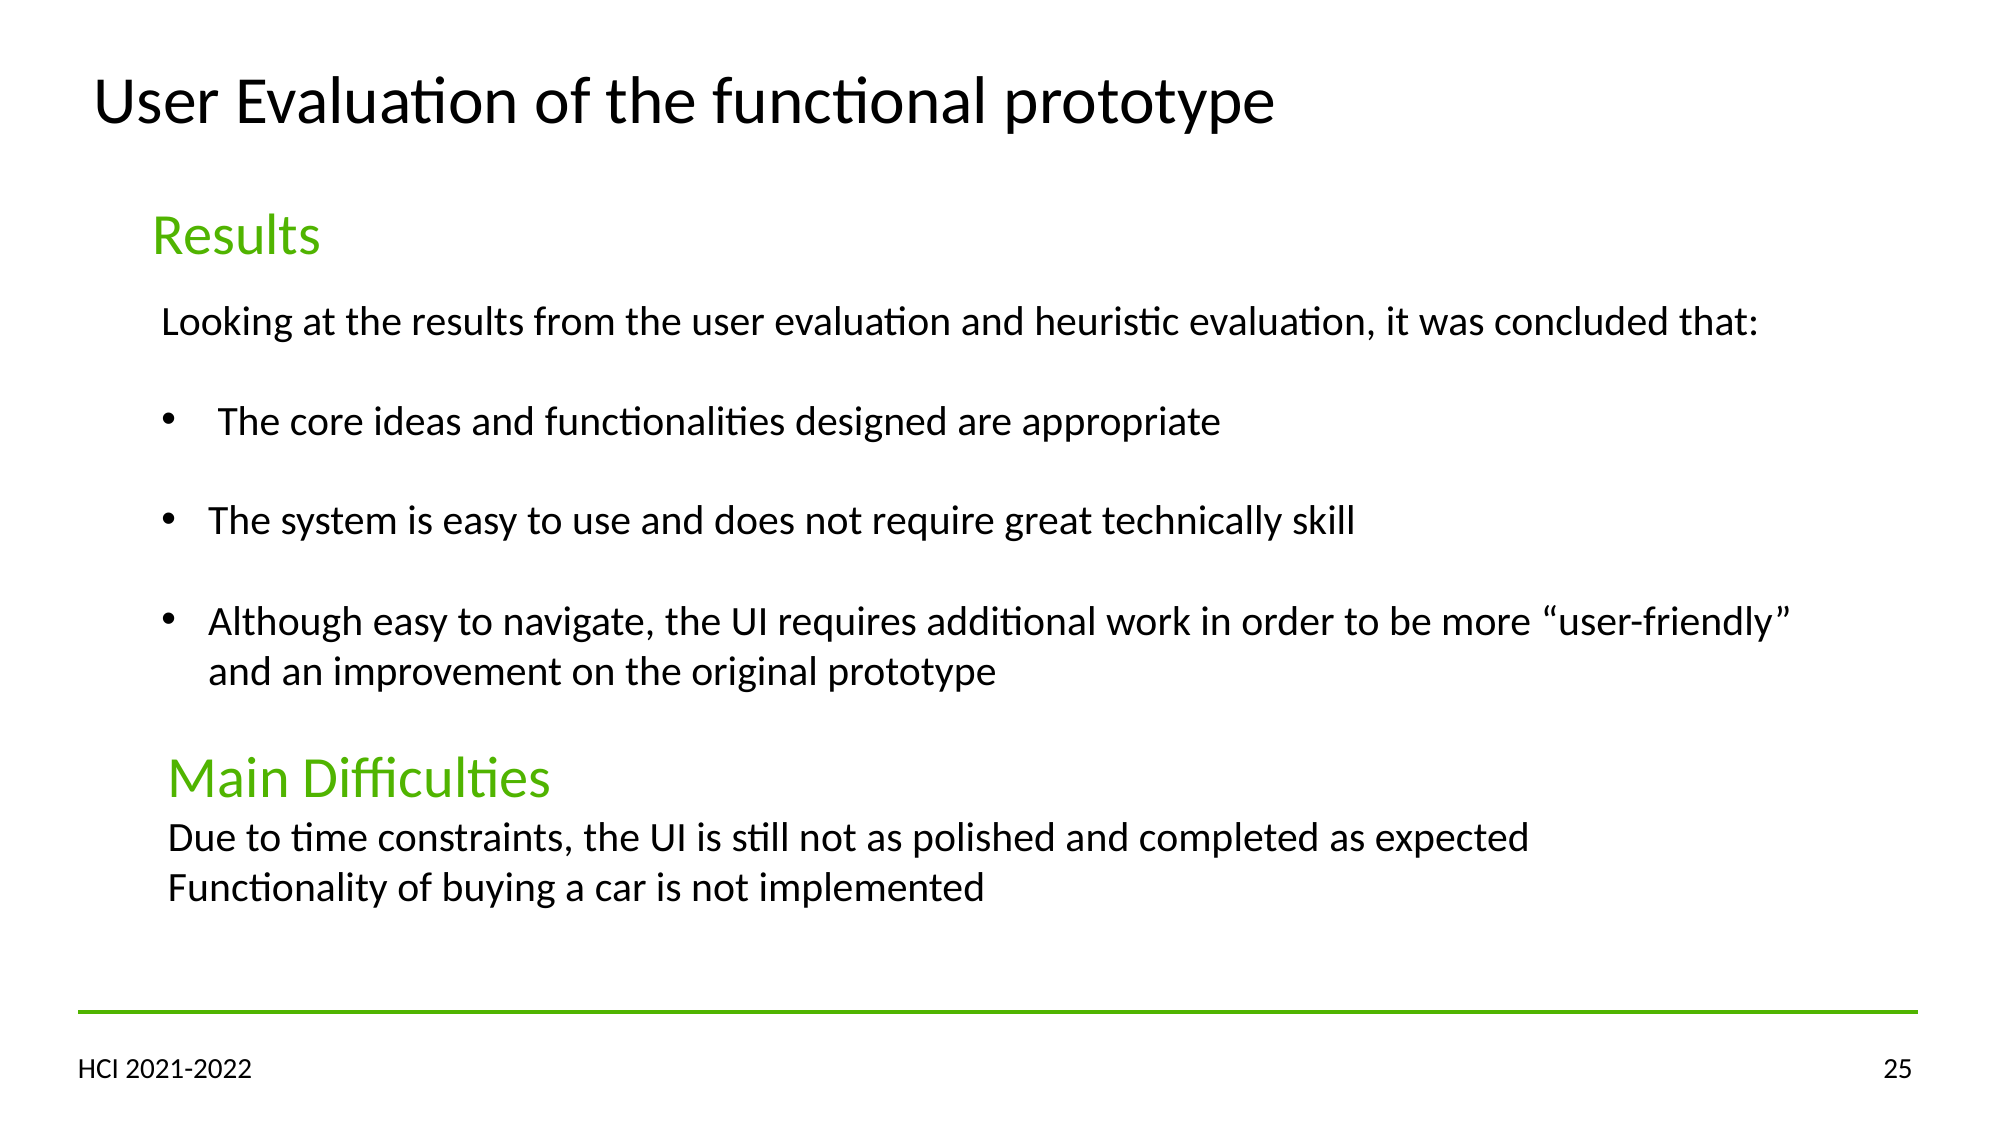

User Evaluation of the functional prototype
Results
Looking at the results from the user evaluation and heuristic evaluation, it was concluded that:

The core ideas and functionalities designed are appropriate

The system is easy to use and does not require great technically skill

Although easy to navigate, the UI requires additional work in order to be more “user-friendly” and an improvement on the original prototype

Main Difficulties
Due to time constraints, the UI is still not as polished and completed as expected
Functionality of buying a car is not implemented
HCI 2021-2022
25